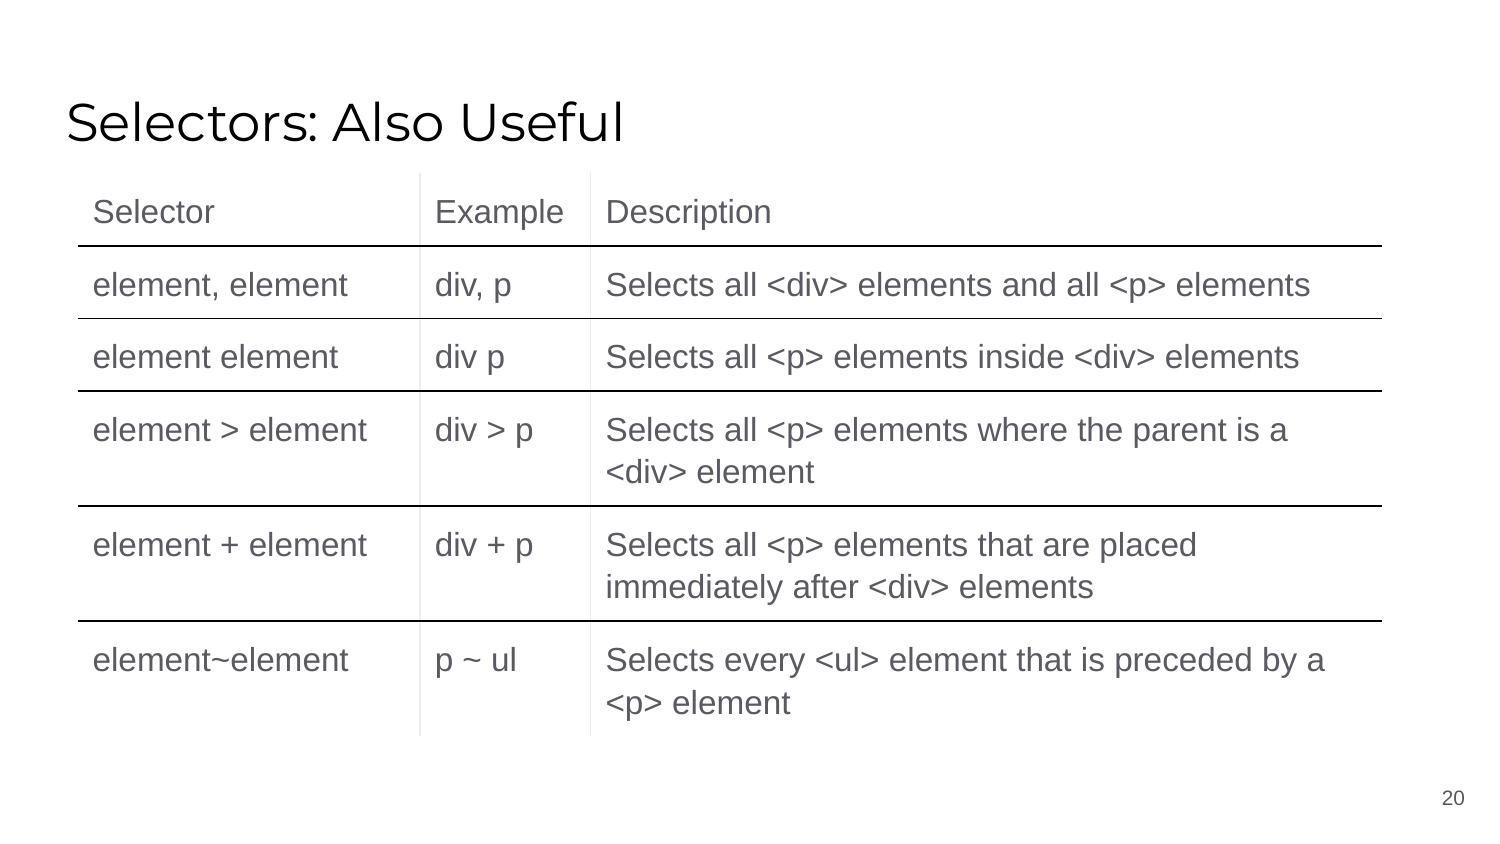

# Selectors: Also Useful
| Selector | Example | Description |
| --- | --- | --- |
| element, element | div, p | Selects all <div> elements and all <p> elements |
| element element | div p | Selects all <p> elements inside <div> elements |
| element > element | div > p | Selects all <p> elements where the parent is a <div> element |
| element + element | div + p | Selects all <p> elements that are placed immediately after <div> elements |
| element~element | p ~ ul | Selects every <ul> element that is preceded by a <p> element |
20